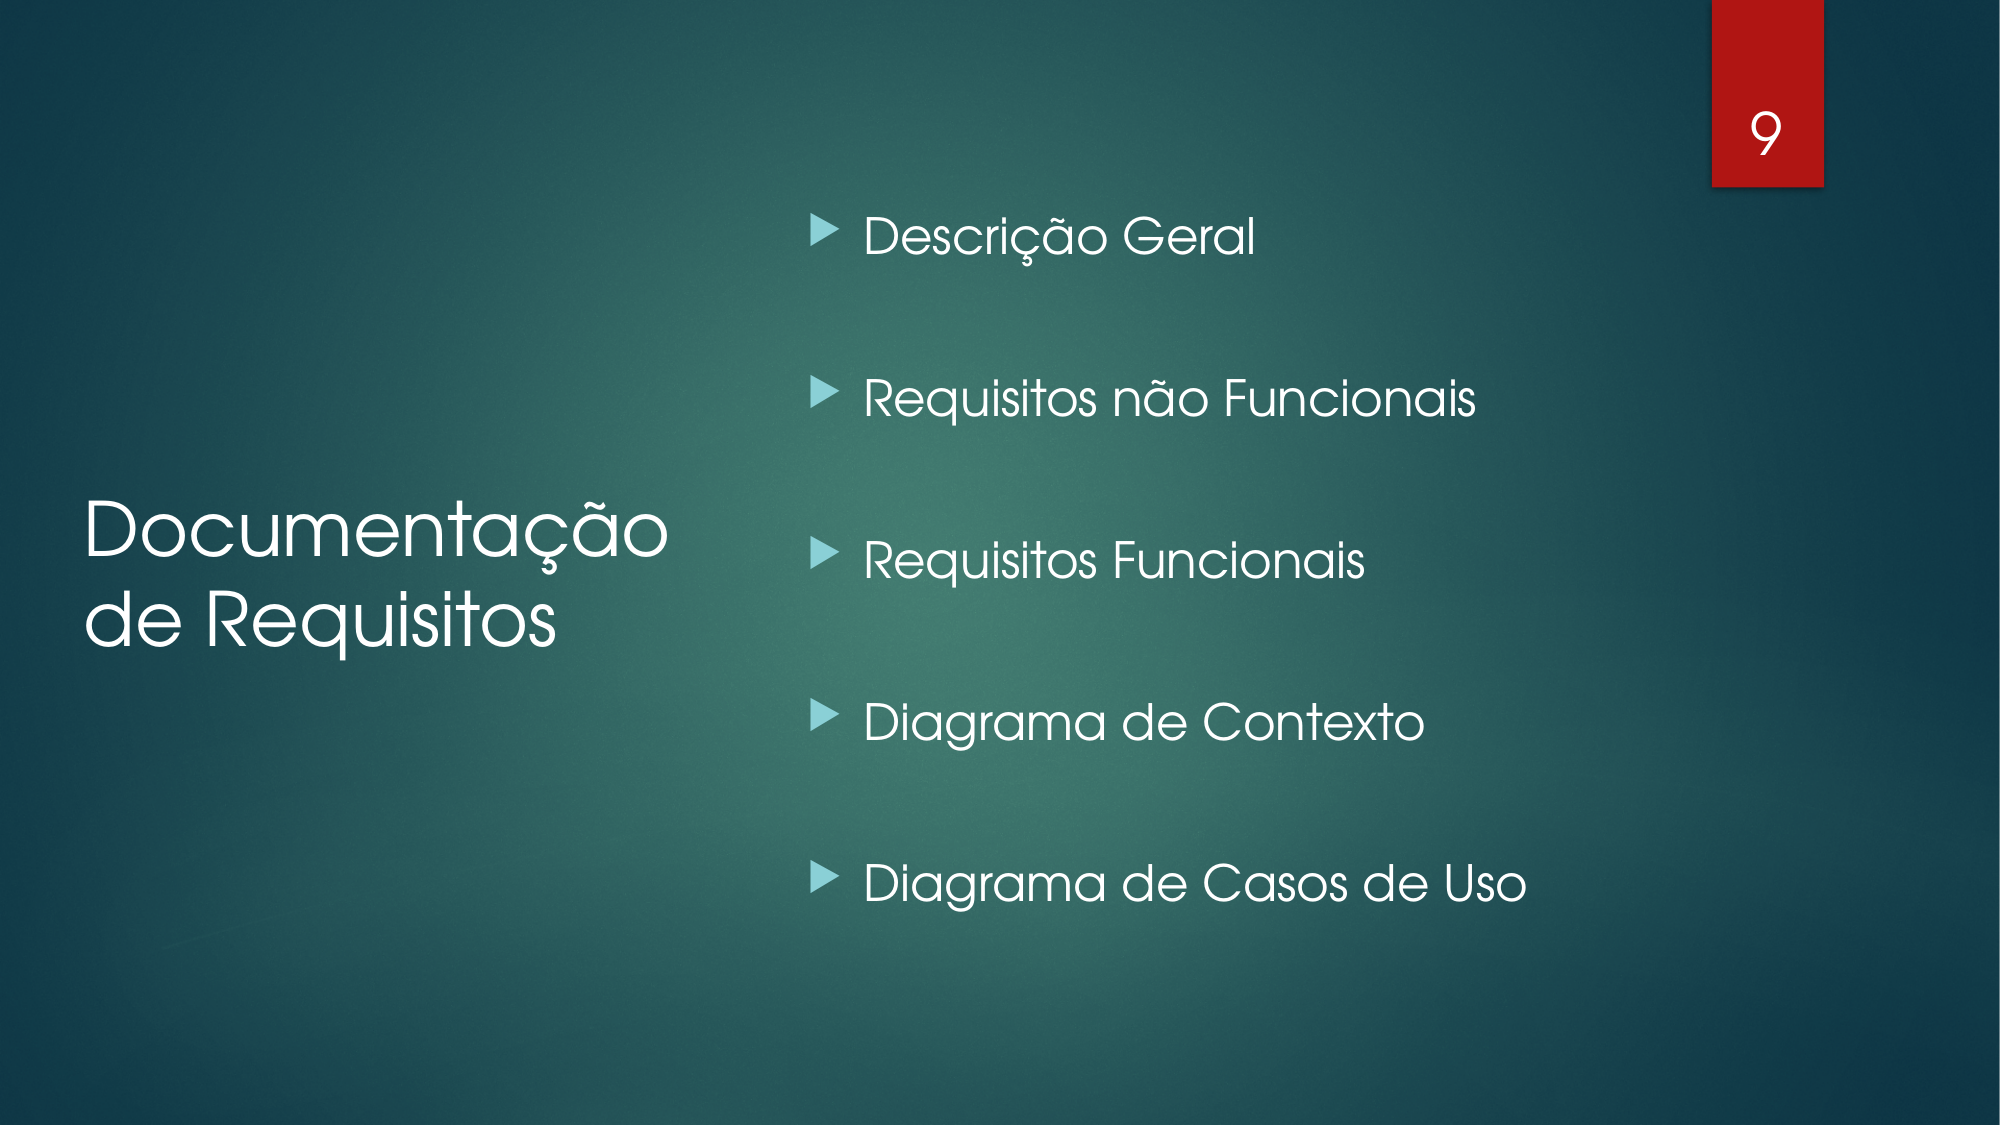

9
Descrição Geral

Requisitos não Funcionais

Requisitos Funcionais

Diagrama de Contexto

Diagrama de Casos de Uso

Documentação de Requisitos